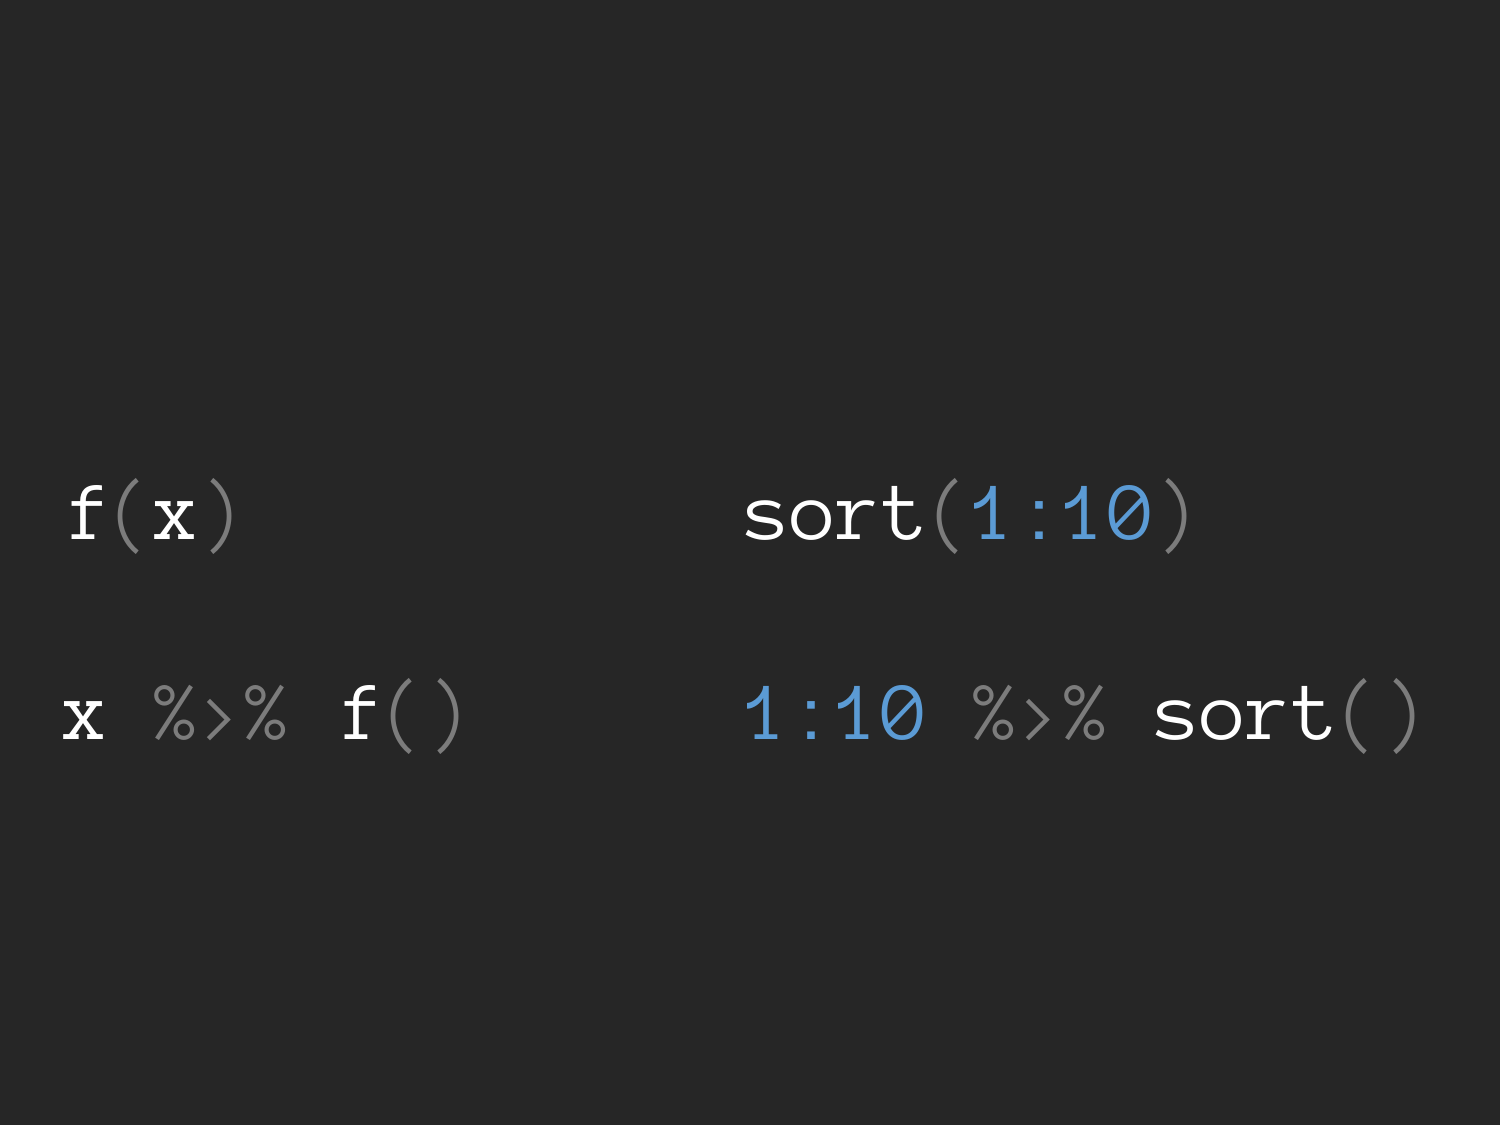

f(x)           sort(1:10)

x %>% f()      1:10 %>% sort()